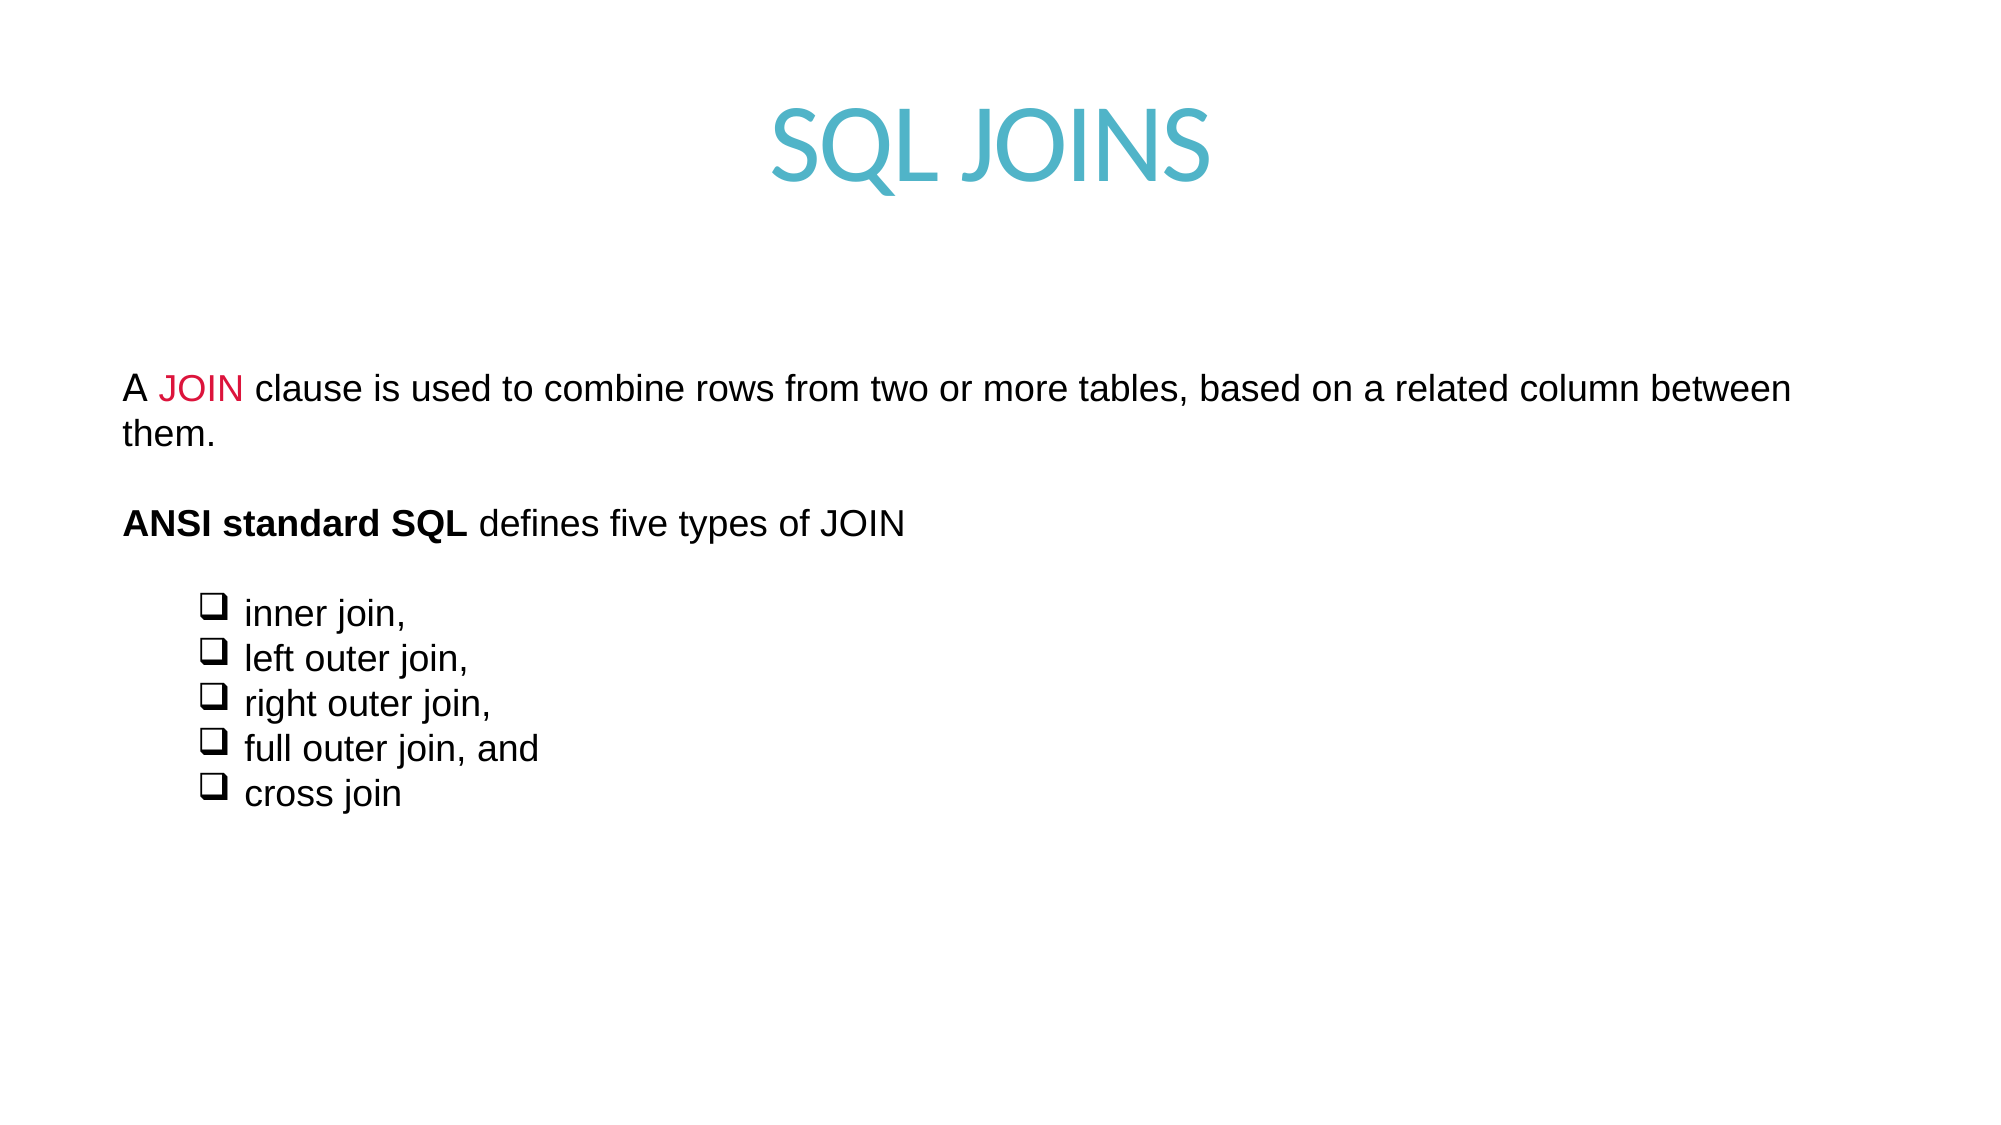

# SQL JOINS
A JOIN clause is used to combine rows from two or more tables, based on a related column between them.

ANSI standard SQL defines five types of JOIN

inner join,
left outer join,
right outer join,
full outer join, and
cross join